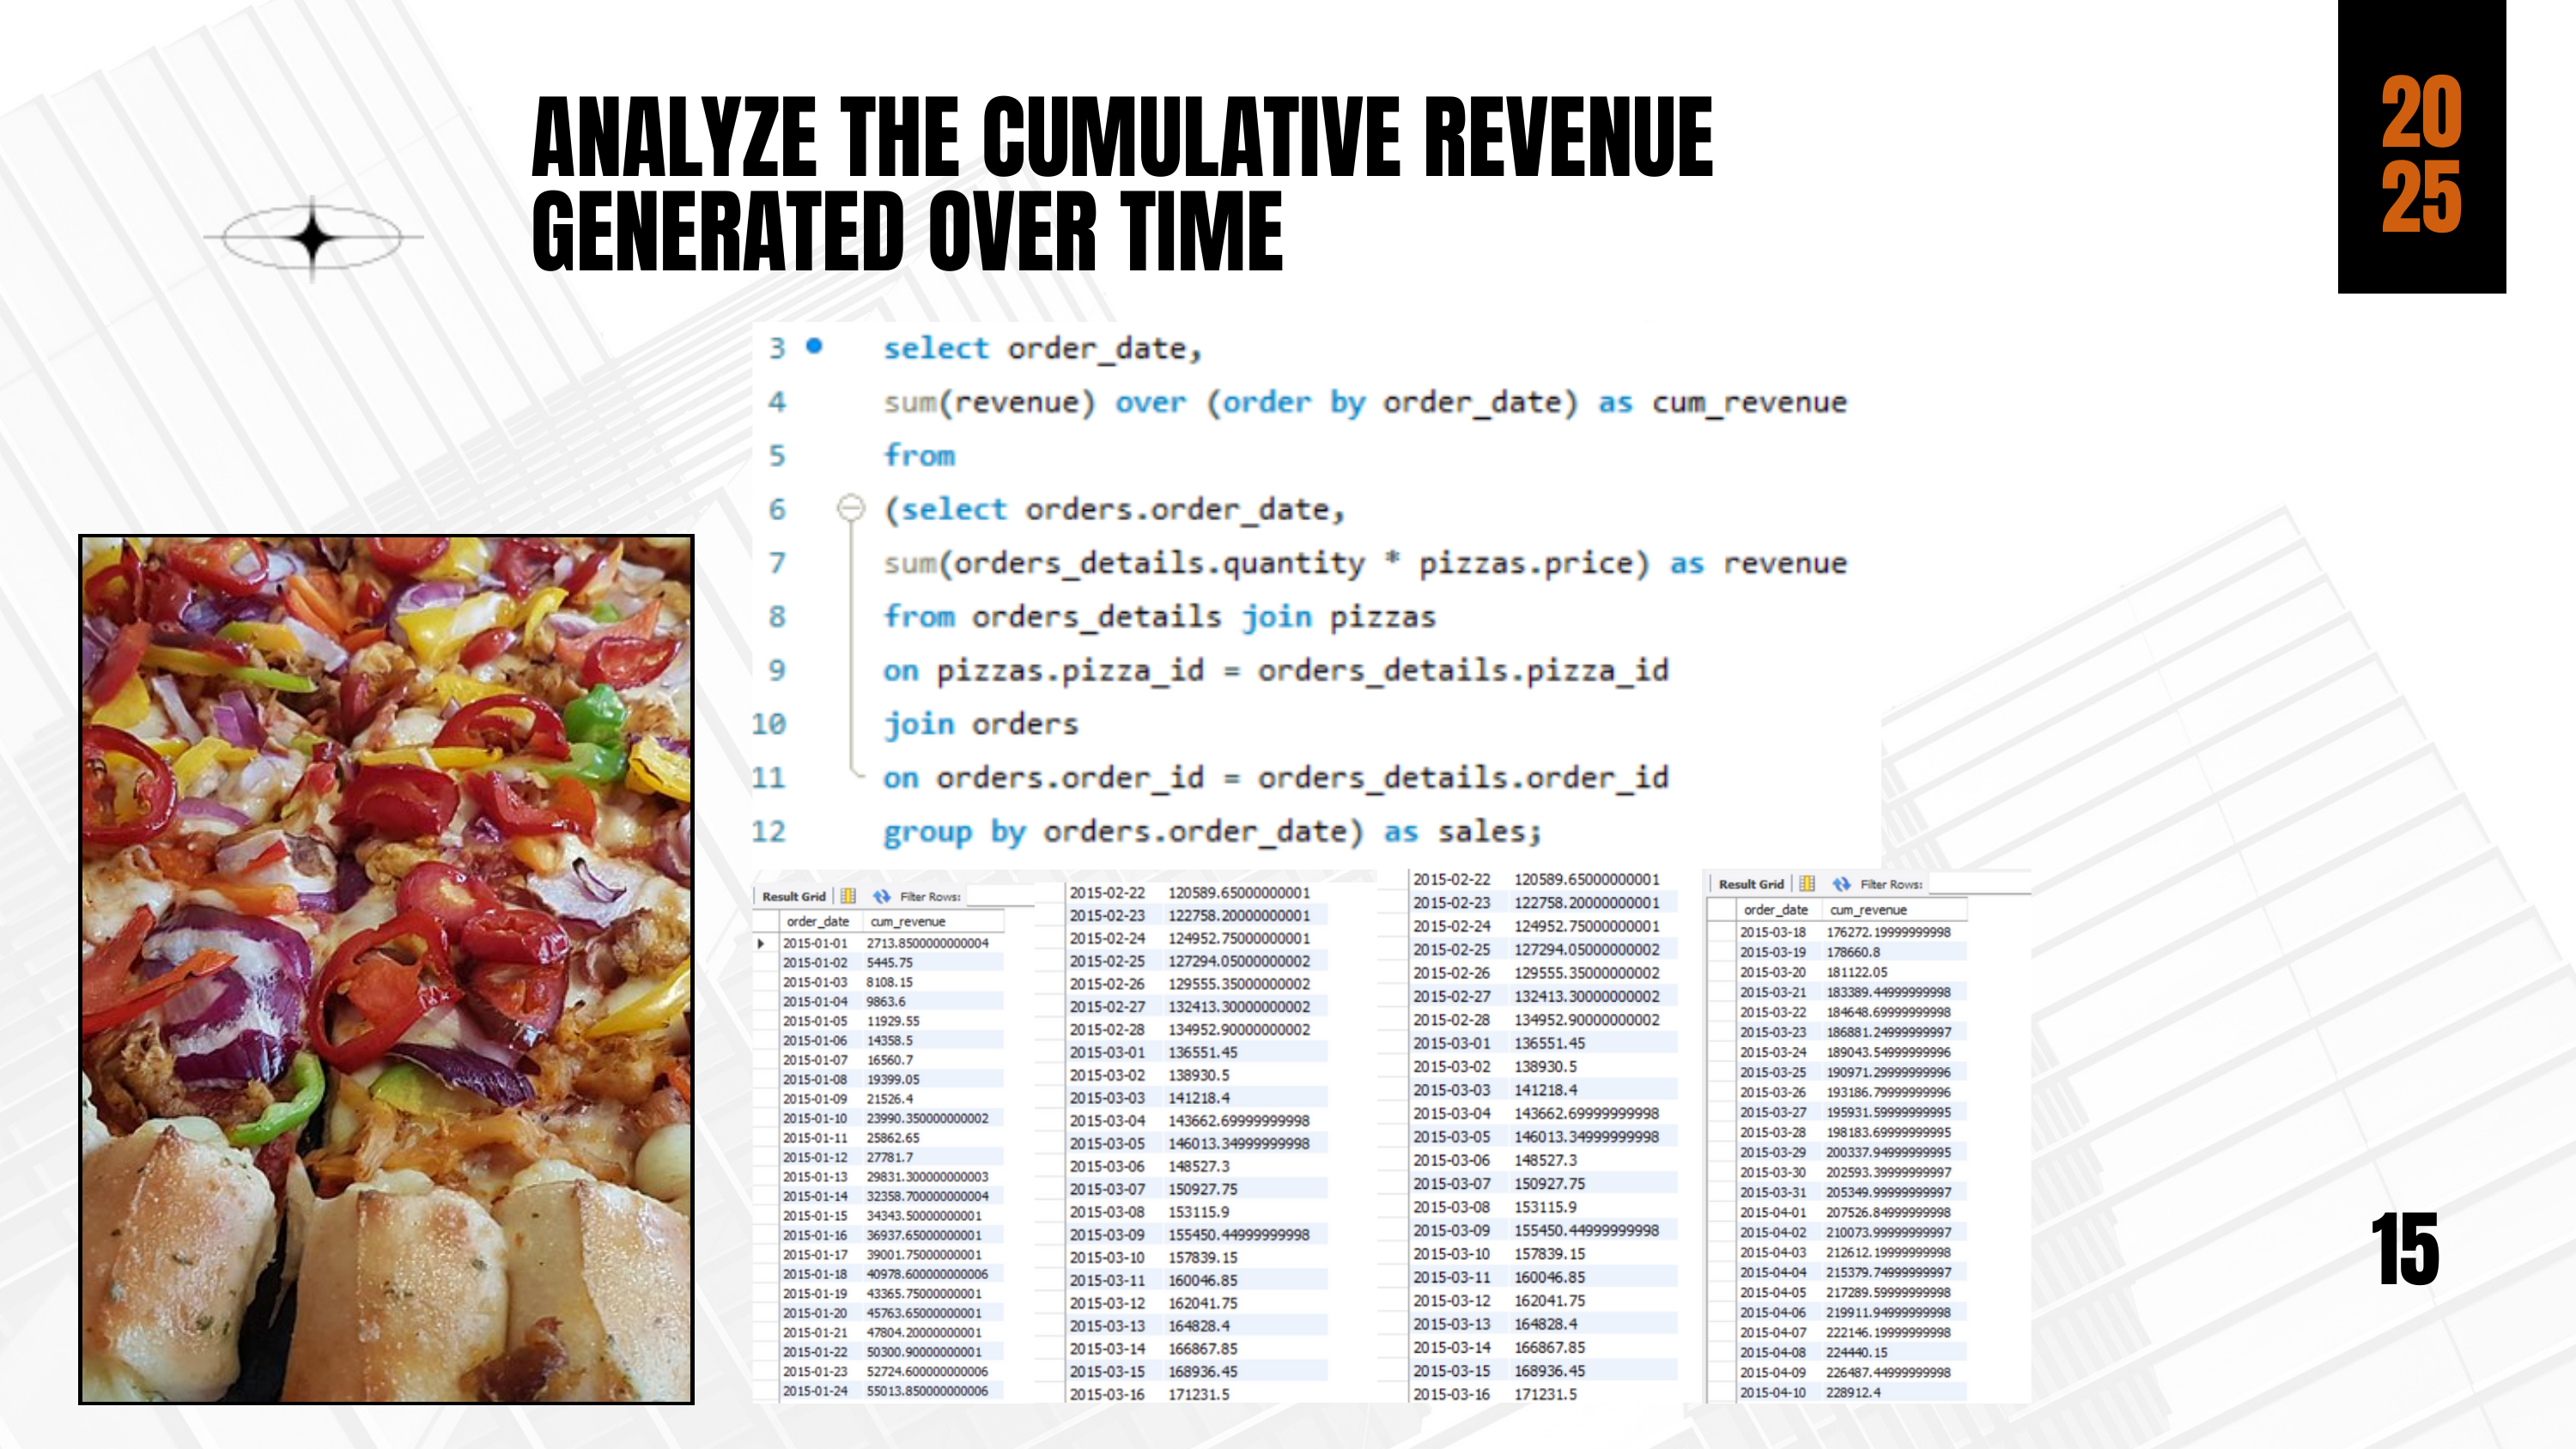

20
25
ANALYZE THE CUMULATIVE REVENUE GENERATED OVER TIME

15